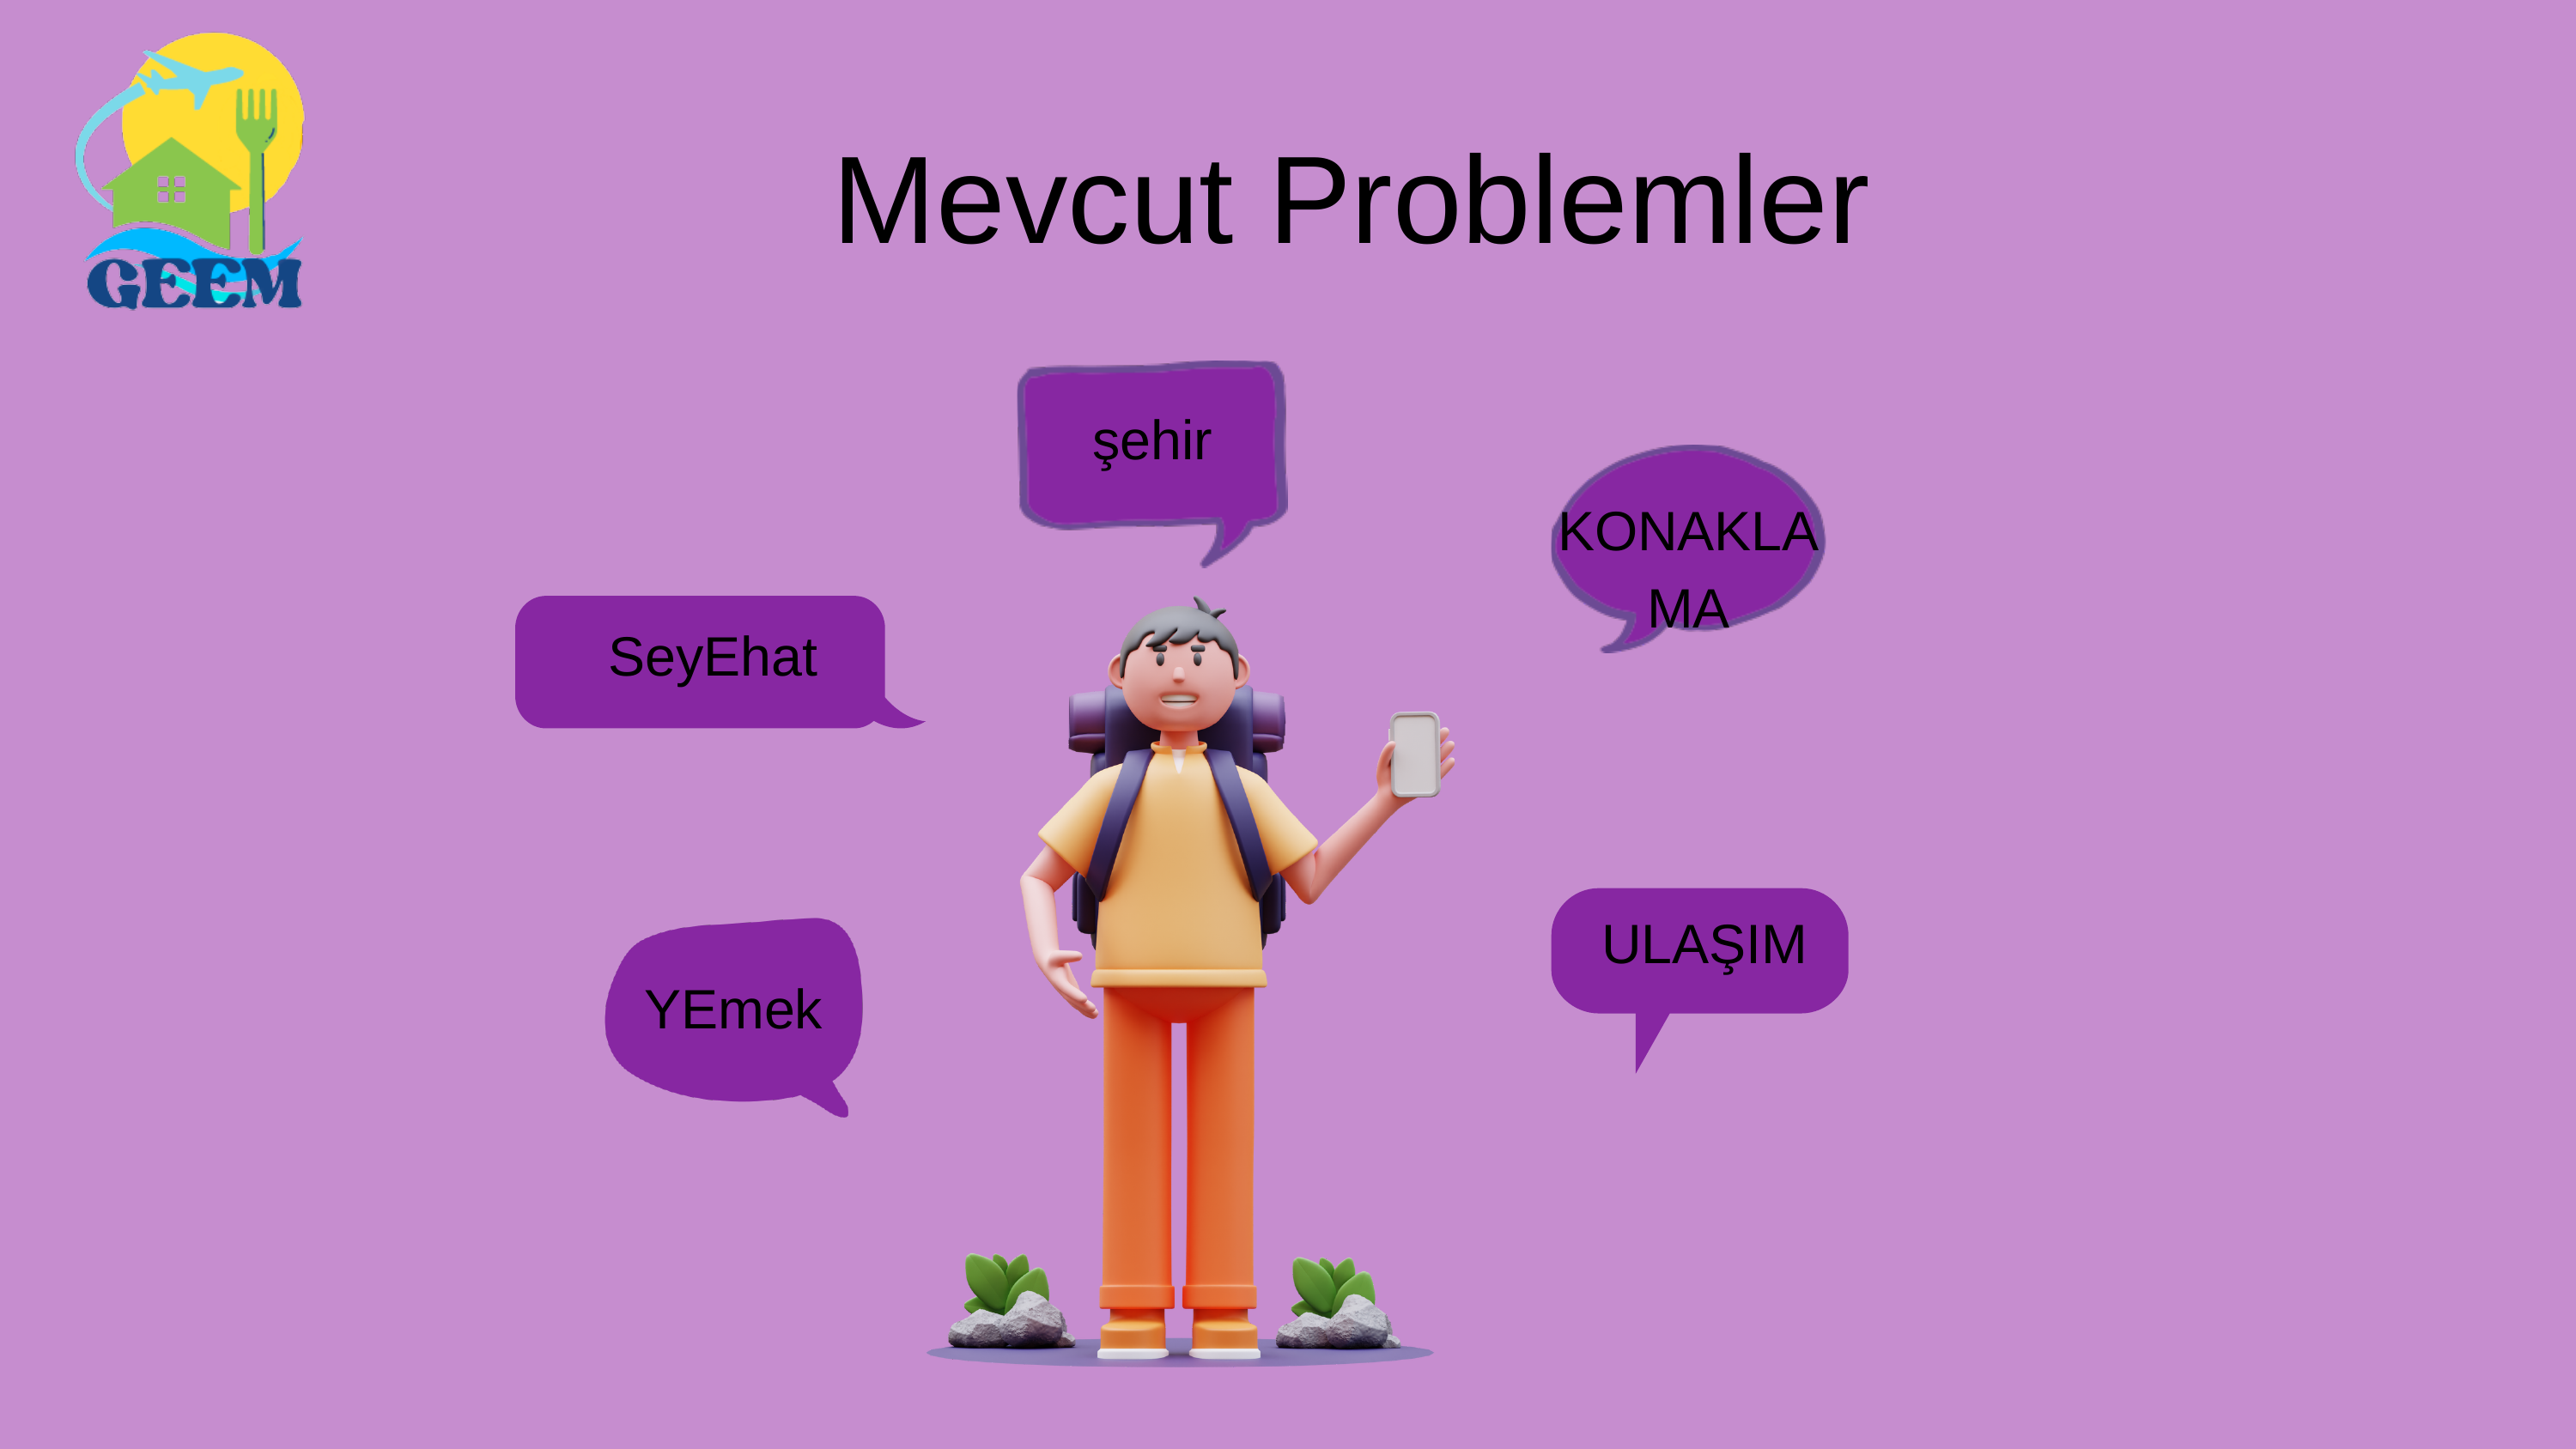

Mevcut Problemler

şehir

KONAKLAMA

SeyEhat

ULAŞIM

YEmek